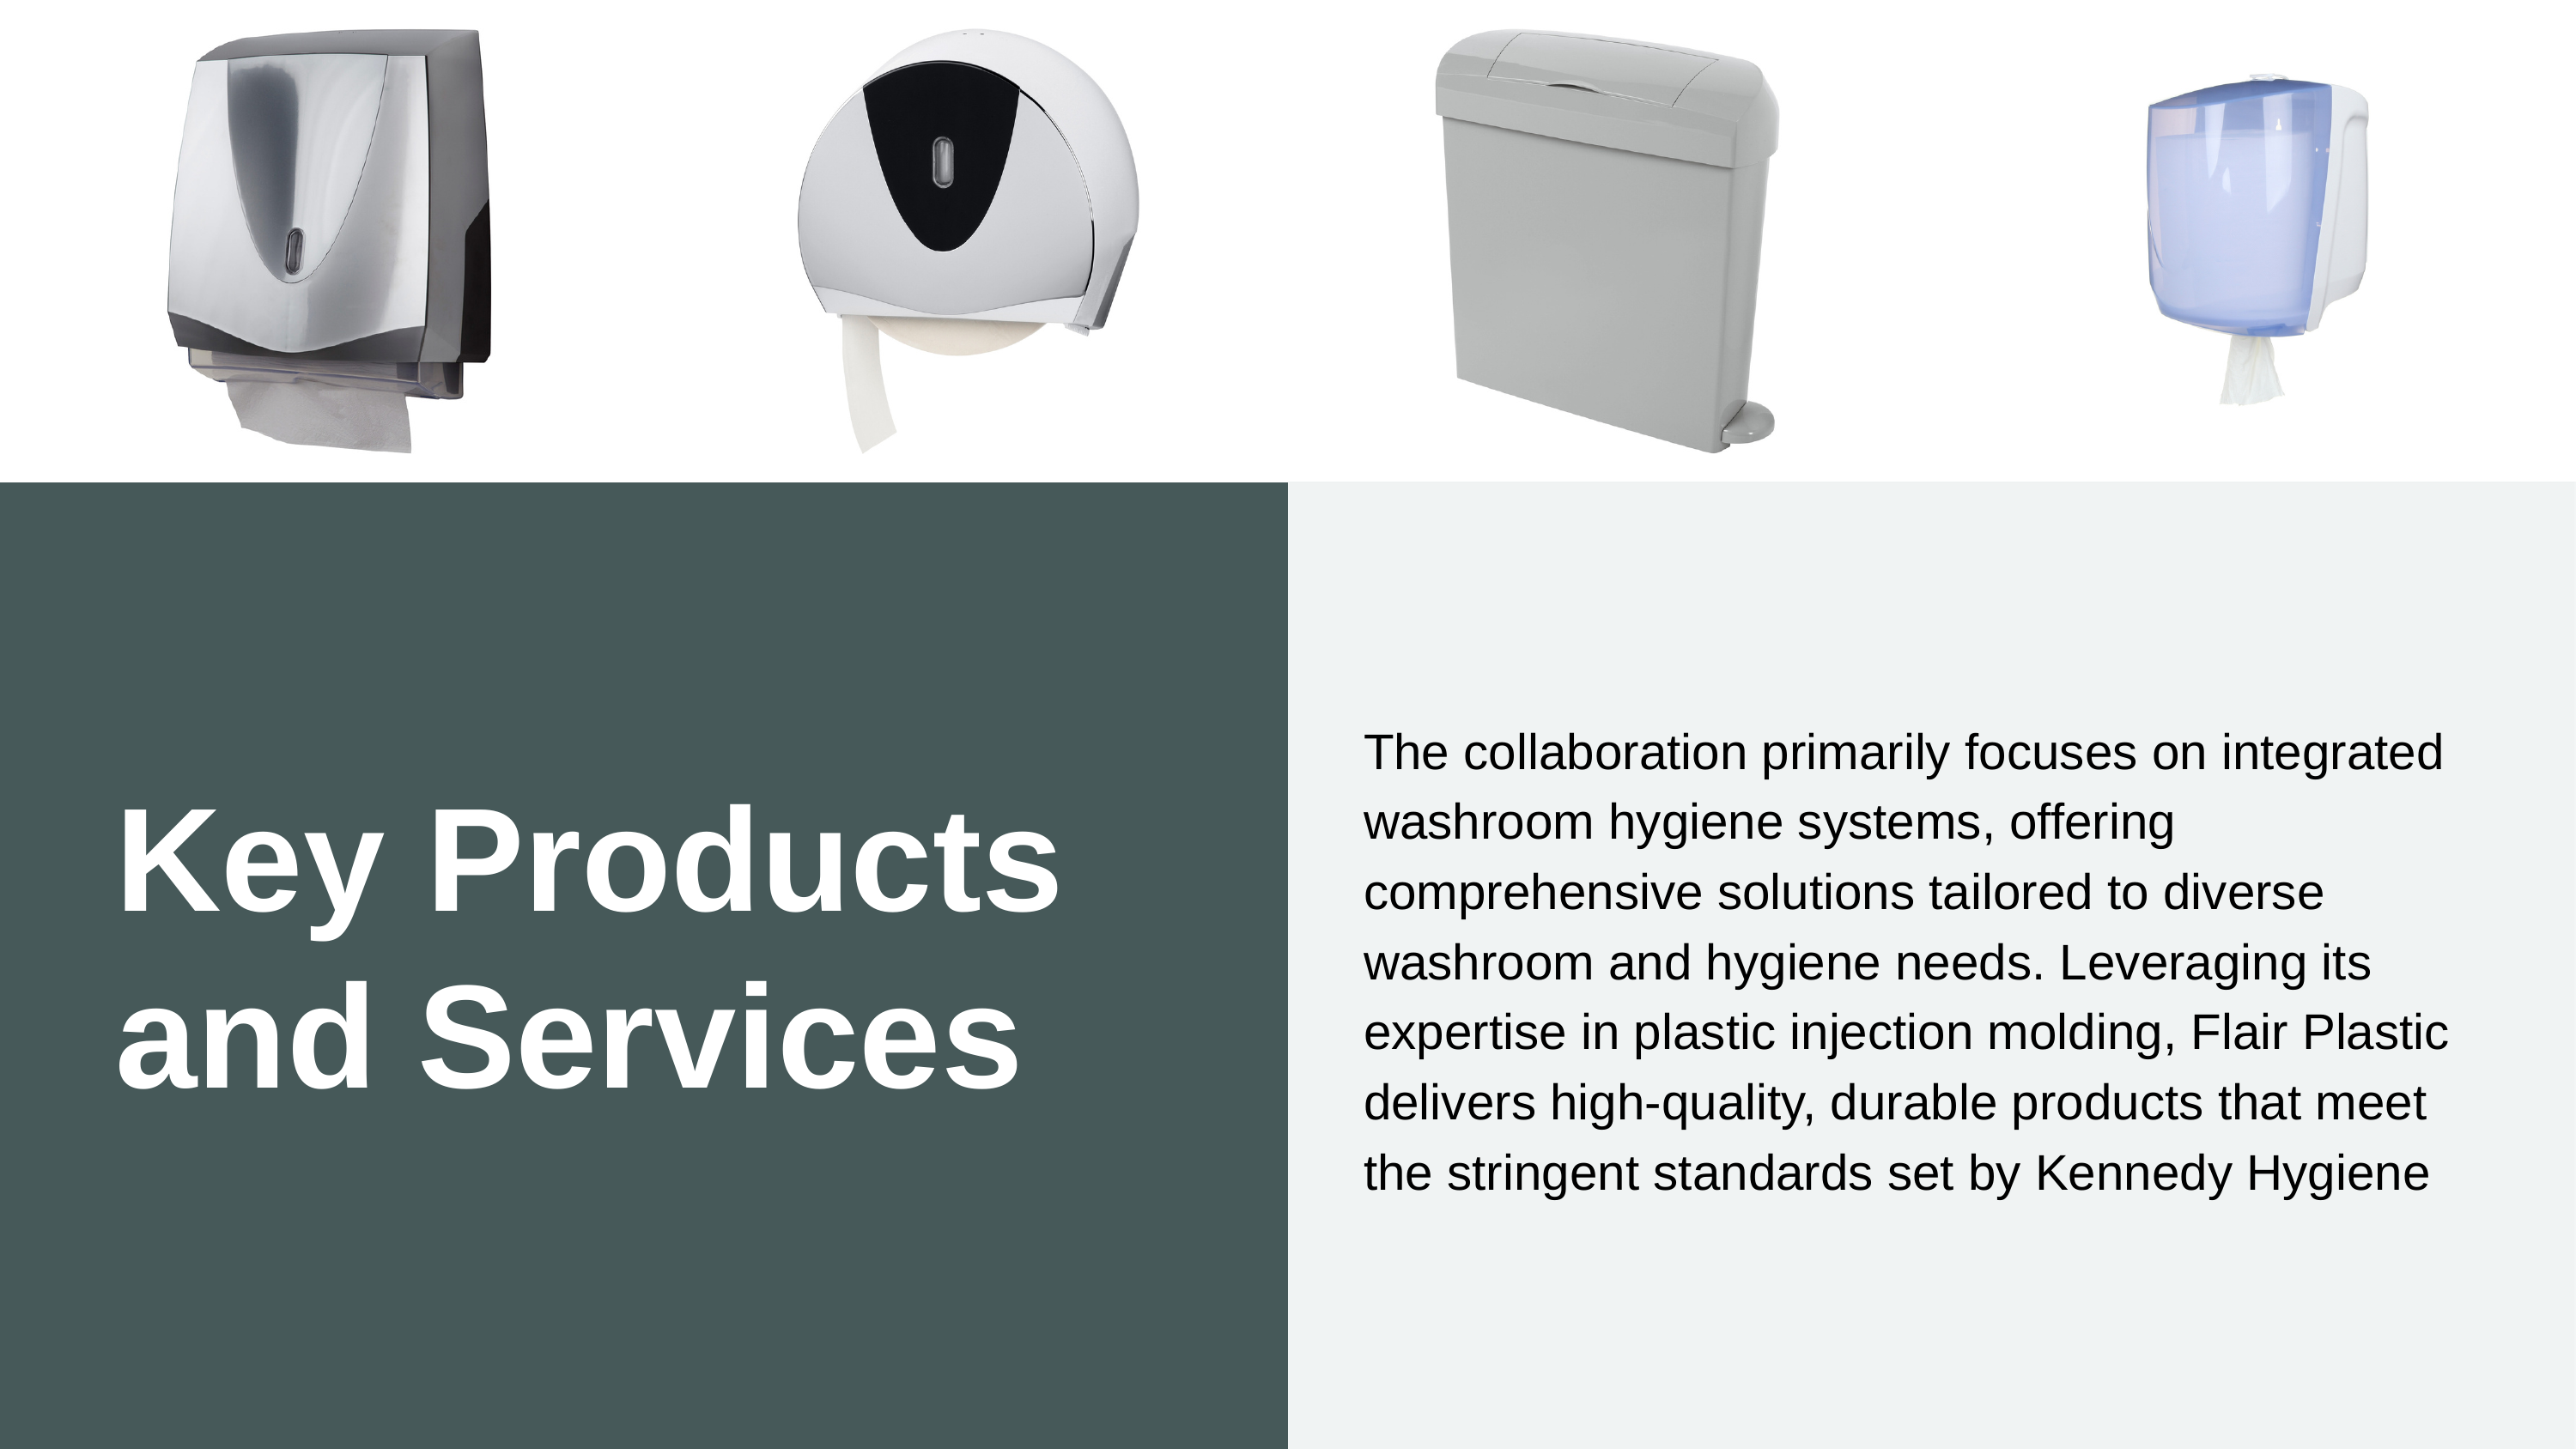

The collaboration primarily focuses on integrated washroom hygiene systems, offering comprehensive solutions tailored to diverse washroom and hygiene needs. Leveraging its expertise in plastic injection molding, Flair Plastic delivers high-quality, durable products that meet the stringent standards set by Kennedy Hygiene
Key Products and Services